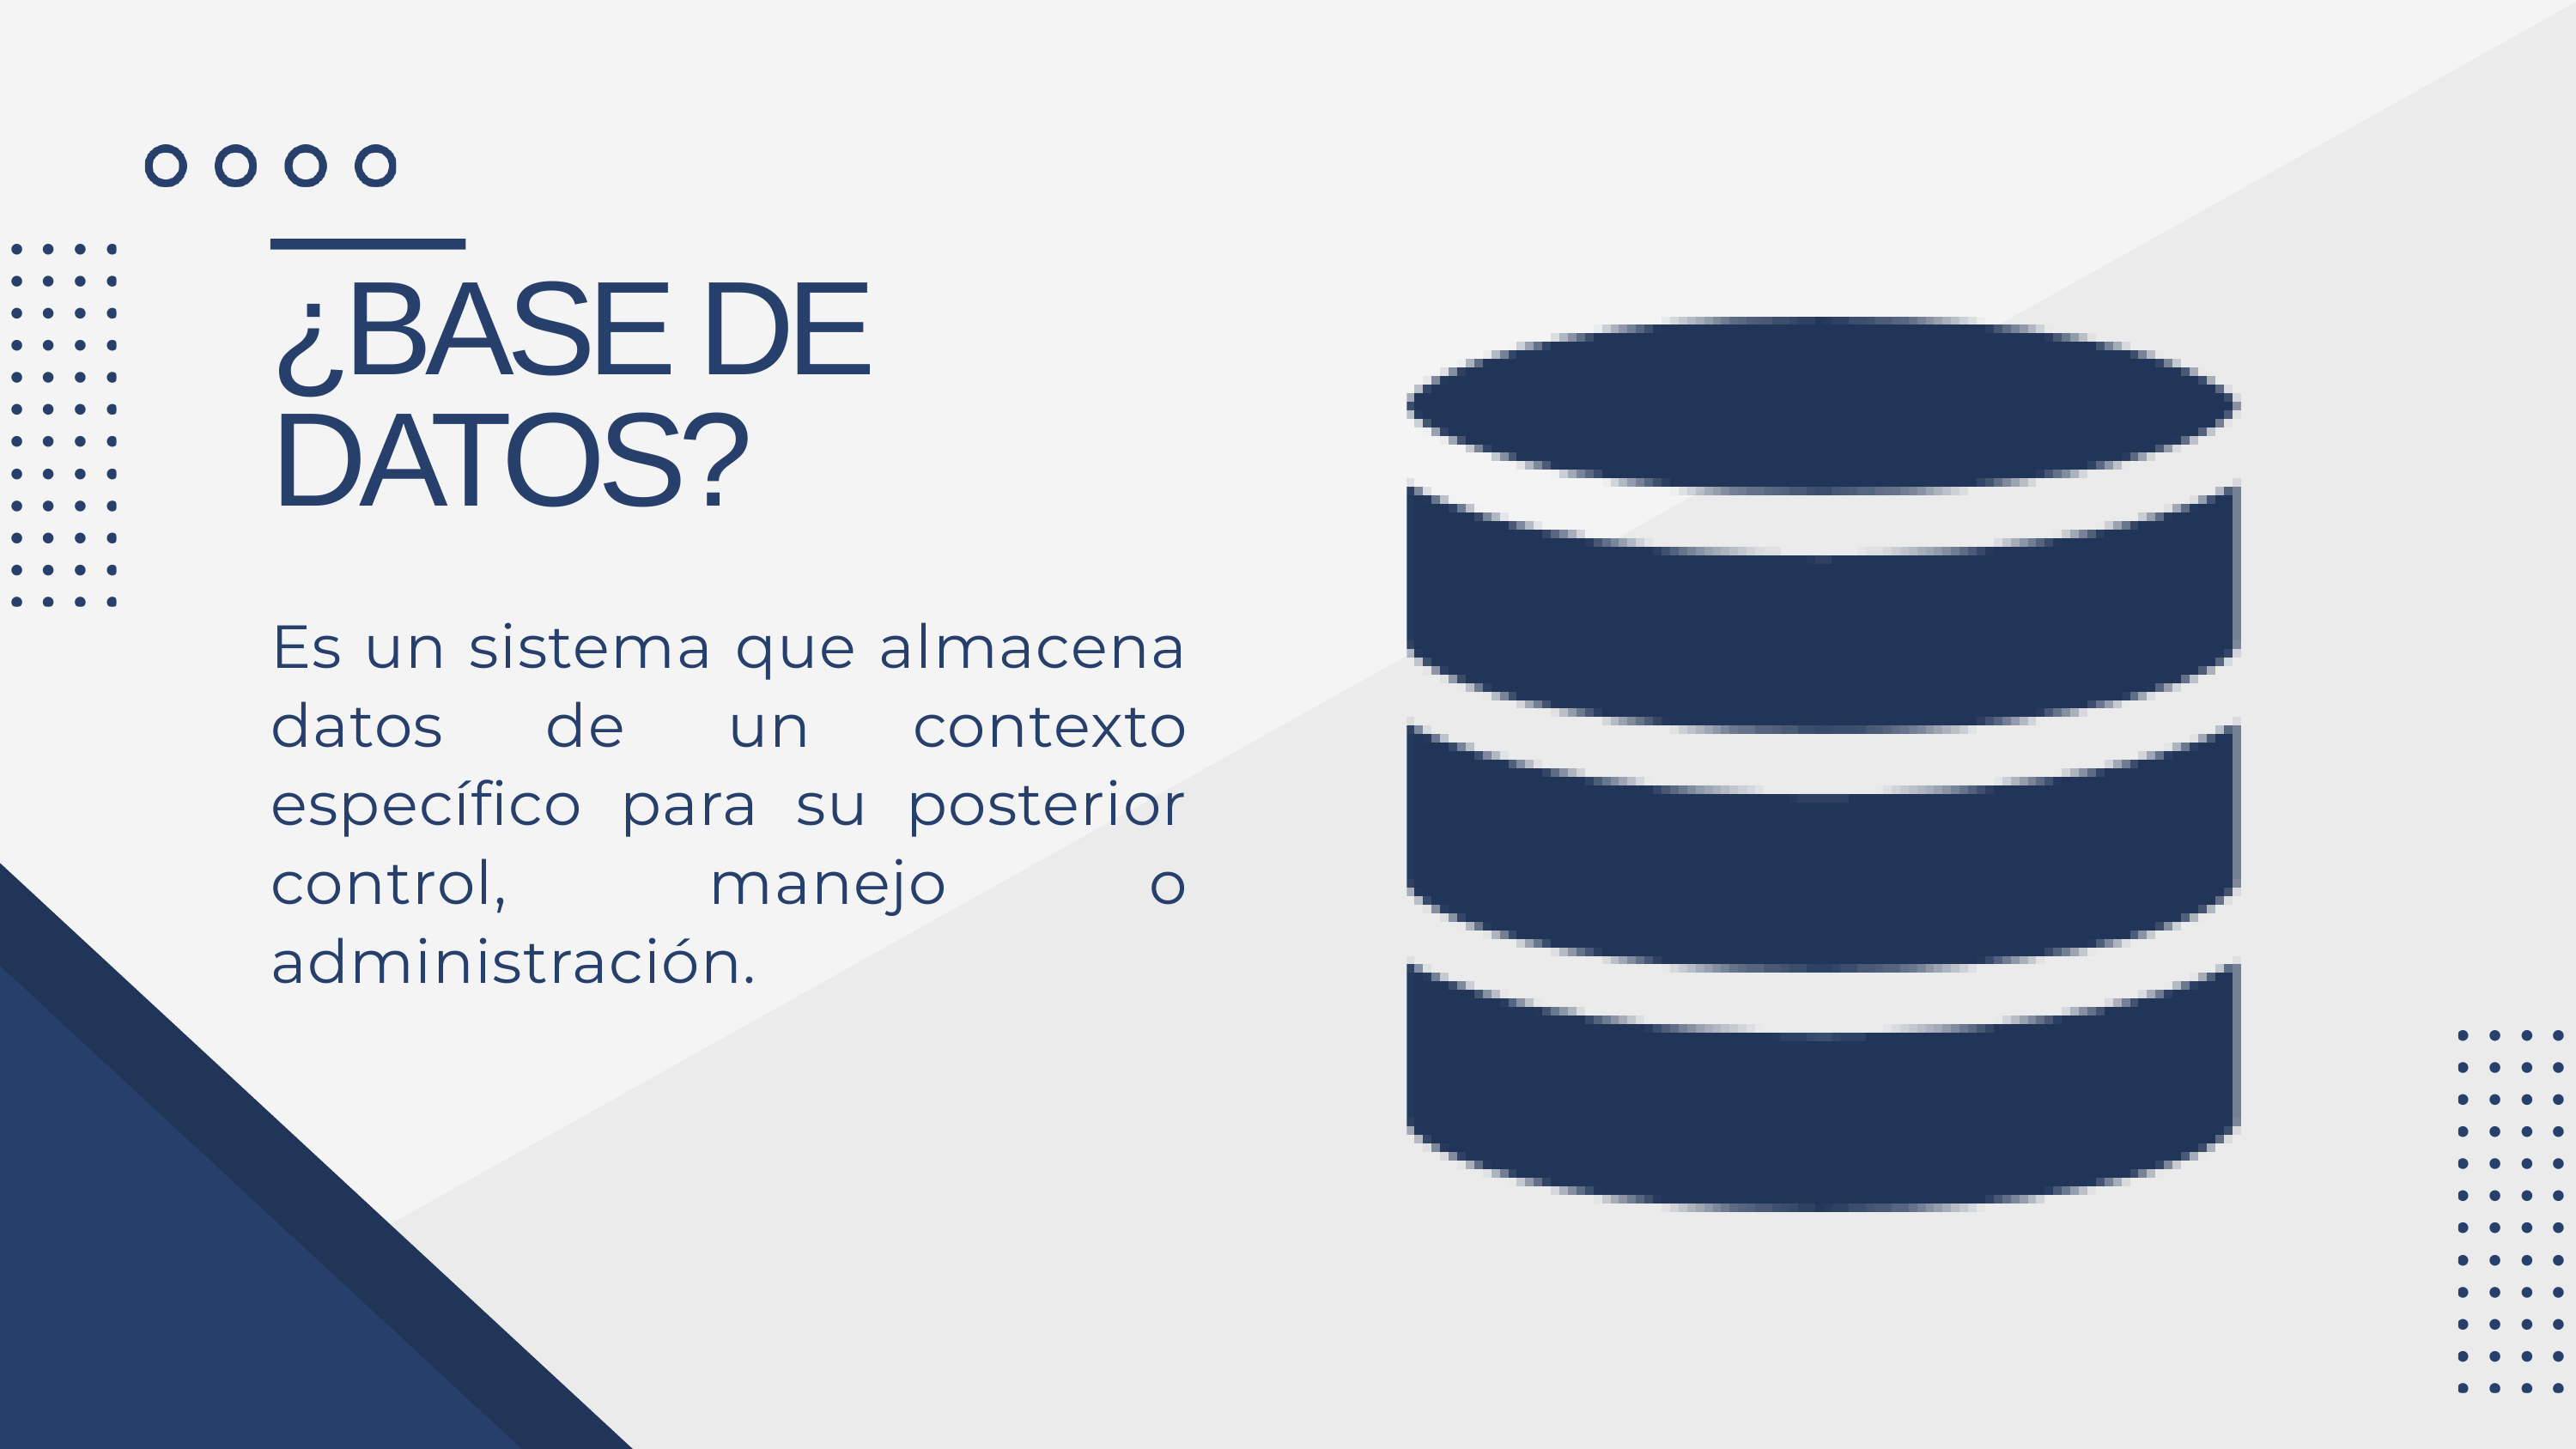

¿BASE DE DATOS?

Es un sistema que almacena datos de un contexto específico para su posterior control, manejo o administración.